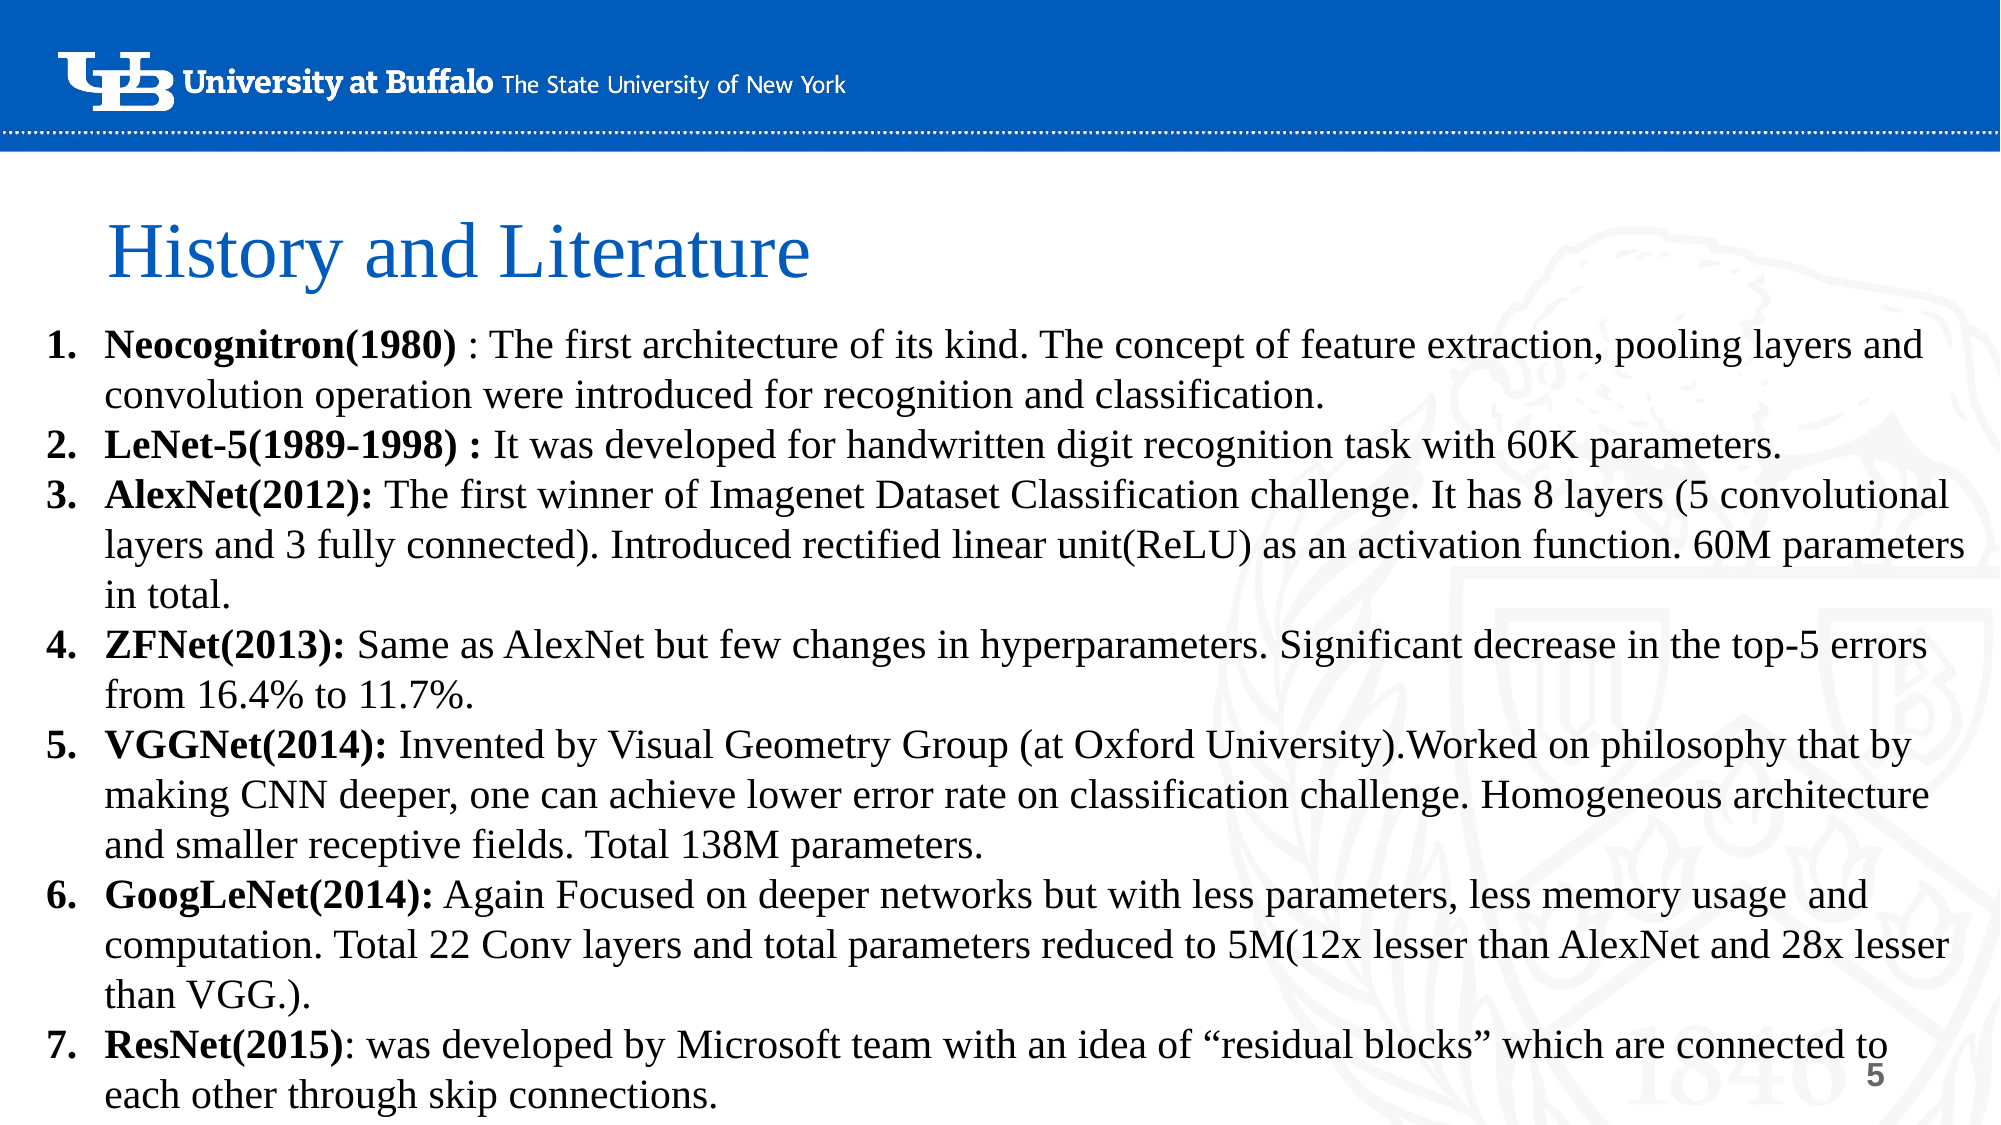

# History and Literature
Neocognitron(1980) : The first architecture of its kind. The concept of feature extraction, pooling layers and convolution operation were introduced for recognition and classification.
LeNet-5(1989-1998) : It was developed for handwritten digit recognition task with 60K parameters.
AlexNet(2012): The first winner of Imagenet Dataset Classification challenge. It has 8 layers (5 convolutional layers and 3 fully connected). Introduced rectified linear unit(ReLU) as an activation function. 60M parameters in total.
ZFNet(2013): Same as AlexNet but few changes in hyperparameters. Significant decrease in the top-5 errors from 16.4% to 11.7%.
VGGNet(2014): Invented by Visual Geometry Group (at Oxford University).Worked on philosophy that by making CNN deeper, one can achieve lower error rate on classification challenge. Homogeneous architecture and smaller receptive fields. Total 138M parameters.
GoogLeNet(2014): Again Focused on deeper networks but with less parameters, less memory usage  and computation. Total 22 Conv layers and total parameters reduced to 5M(12x lesser than AlexNet and 28x lesser than VGG.).
ResNet(2015): was developed by Microsoft team with an idea of “residual blocks” which are connected to each other through skip connections.
5